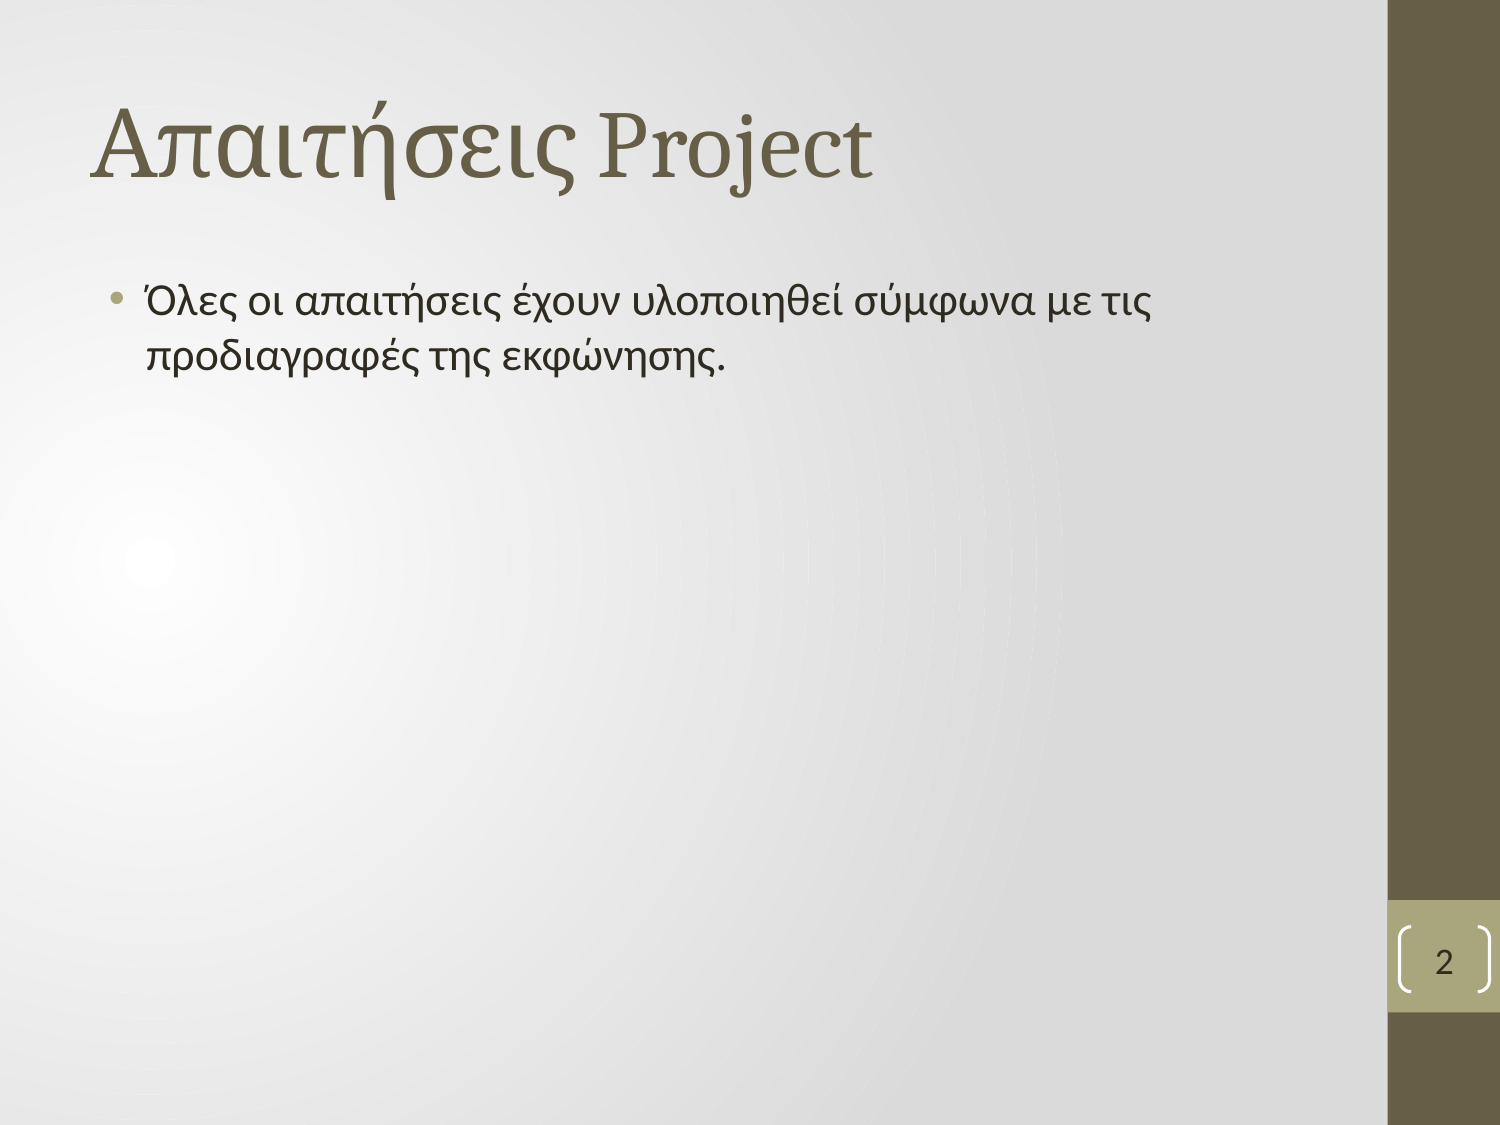

# Απαιτήσεις Project
Όλες οι απαιτήσεις έχουν υλοποιηθεί σύμφωνα με τις προδιαγραφές της εκφώνησης.
2